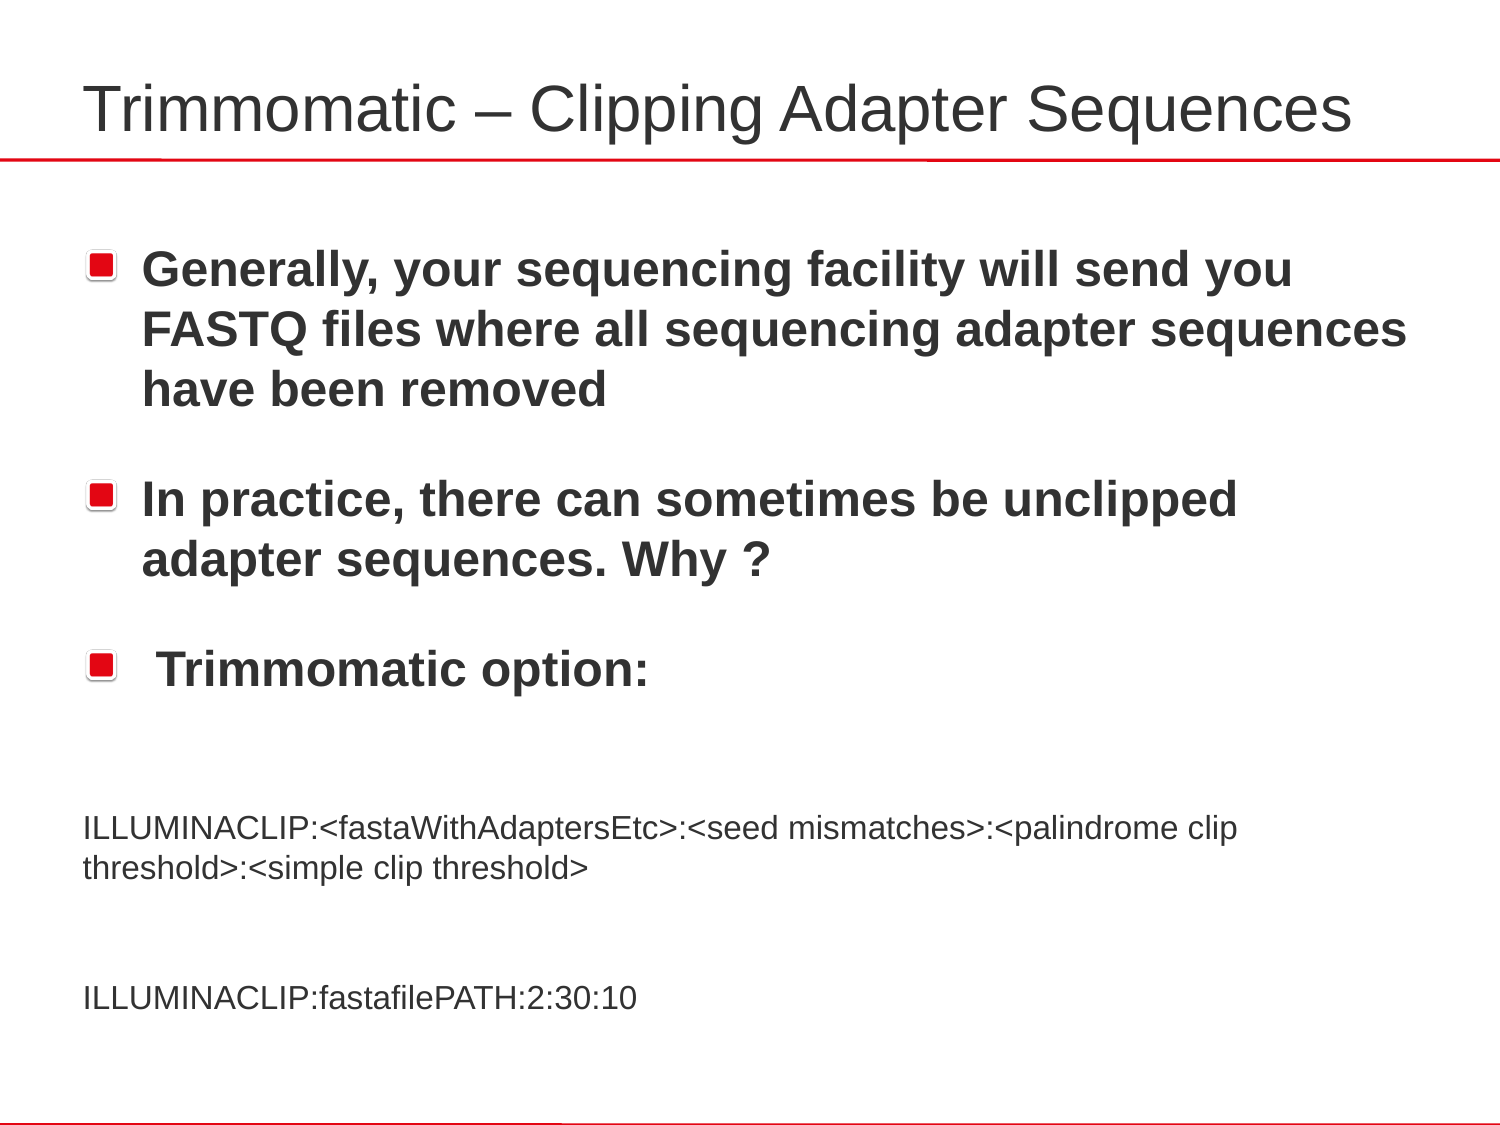

Trimmomatic – Clipping Adapter Sequences
Generally, your sequencing facility will send you FASTQ files where all sequencing adapter sequences have been removed
In practice, there can sometimes be unclipped adapter sequences. Why ?
 Trimmomatic option:

ILLUMINACLIP:<fastaWithAdaptersEtc>:<seed mismatches>:<palindrome clip threshold>:<simple clip threshold>

ILLUMINACLIP:fastafilePATH:2:30:10